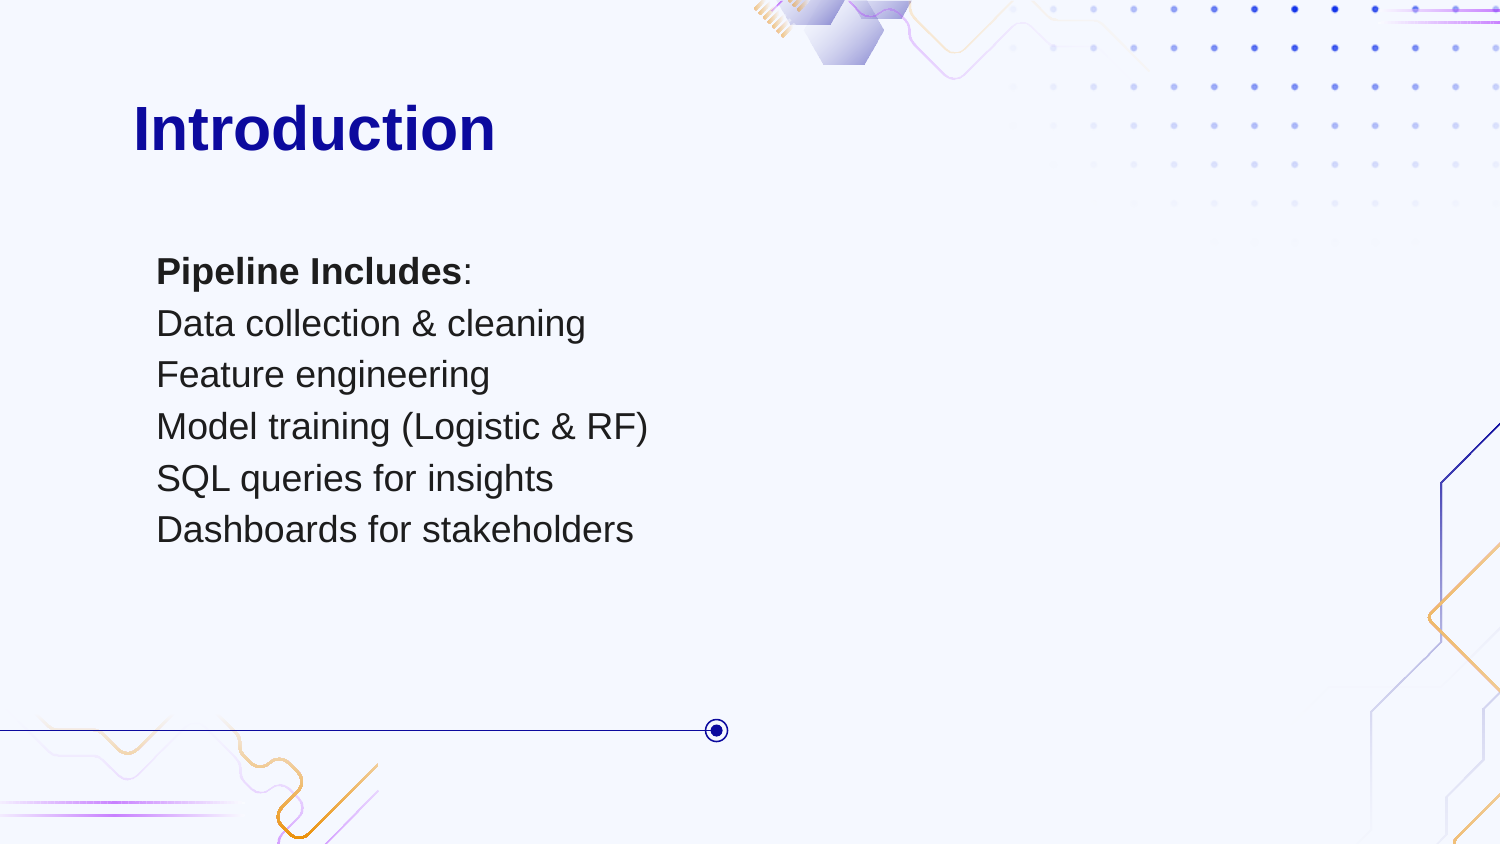

# Introduction
Pipeline Includes:
Data collection & cleaning
Feature engineering
Model training (Logistic & RF)
SQL queries for insights
Dashboards for stakeholders